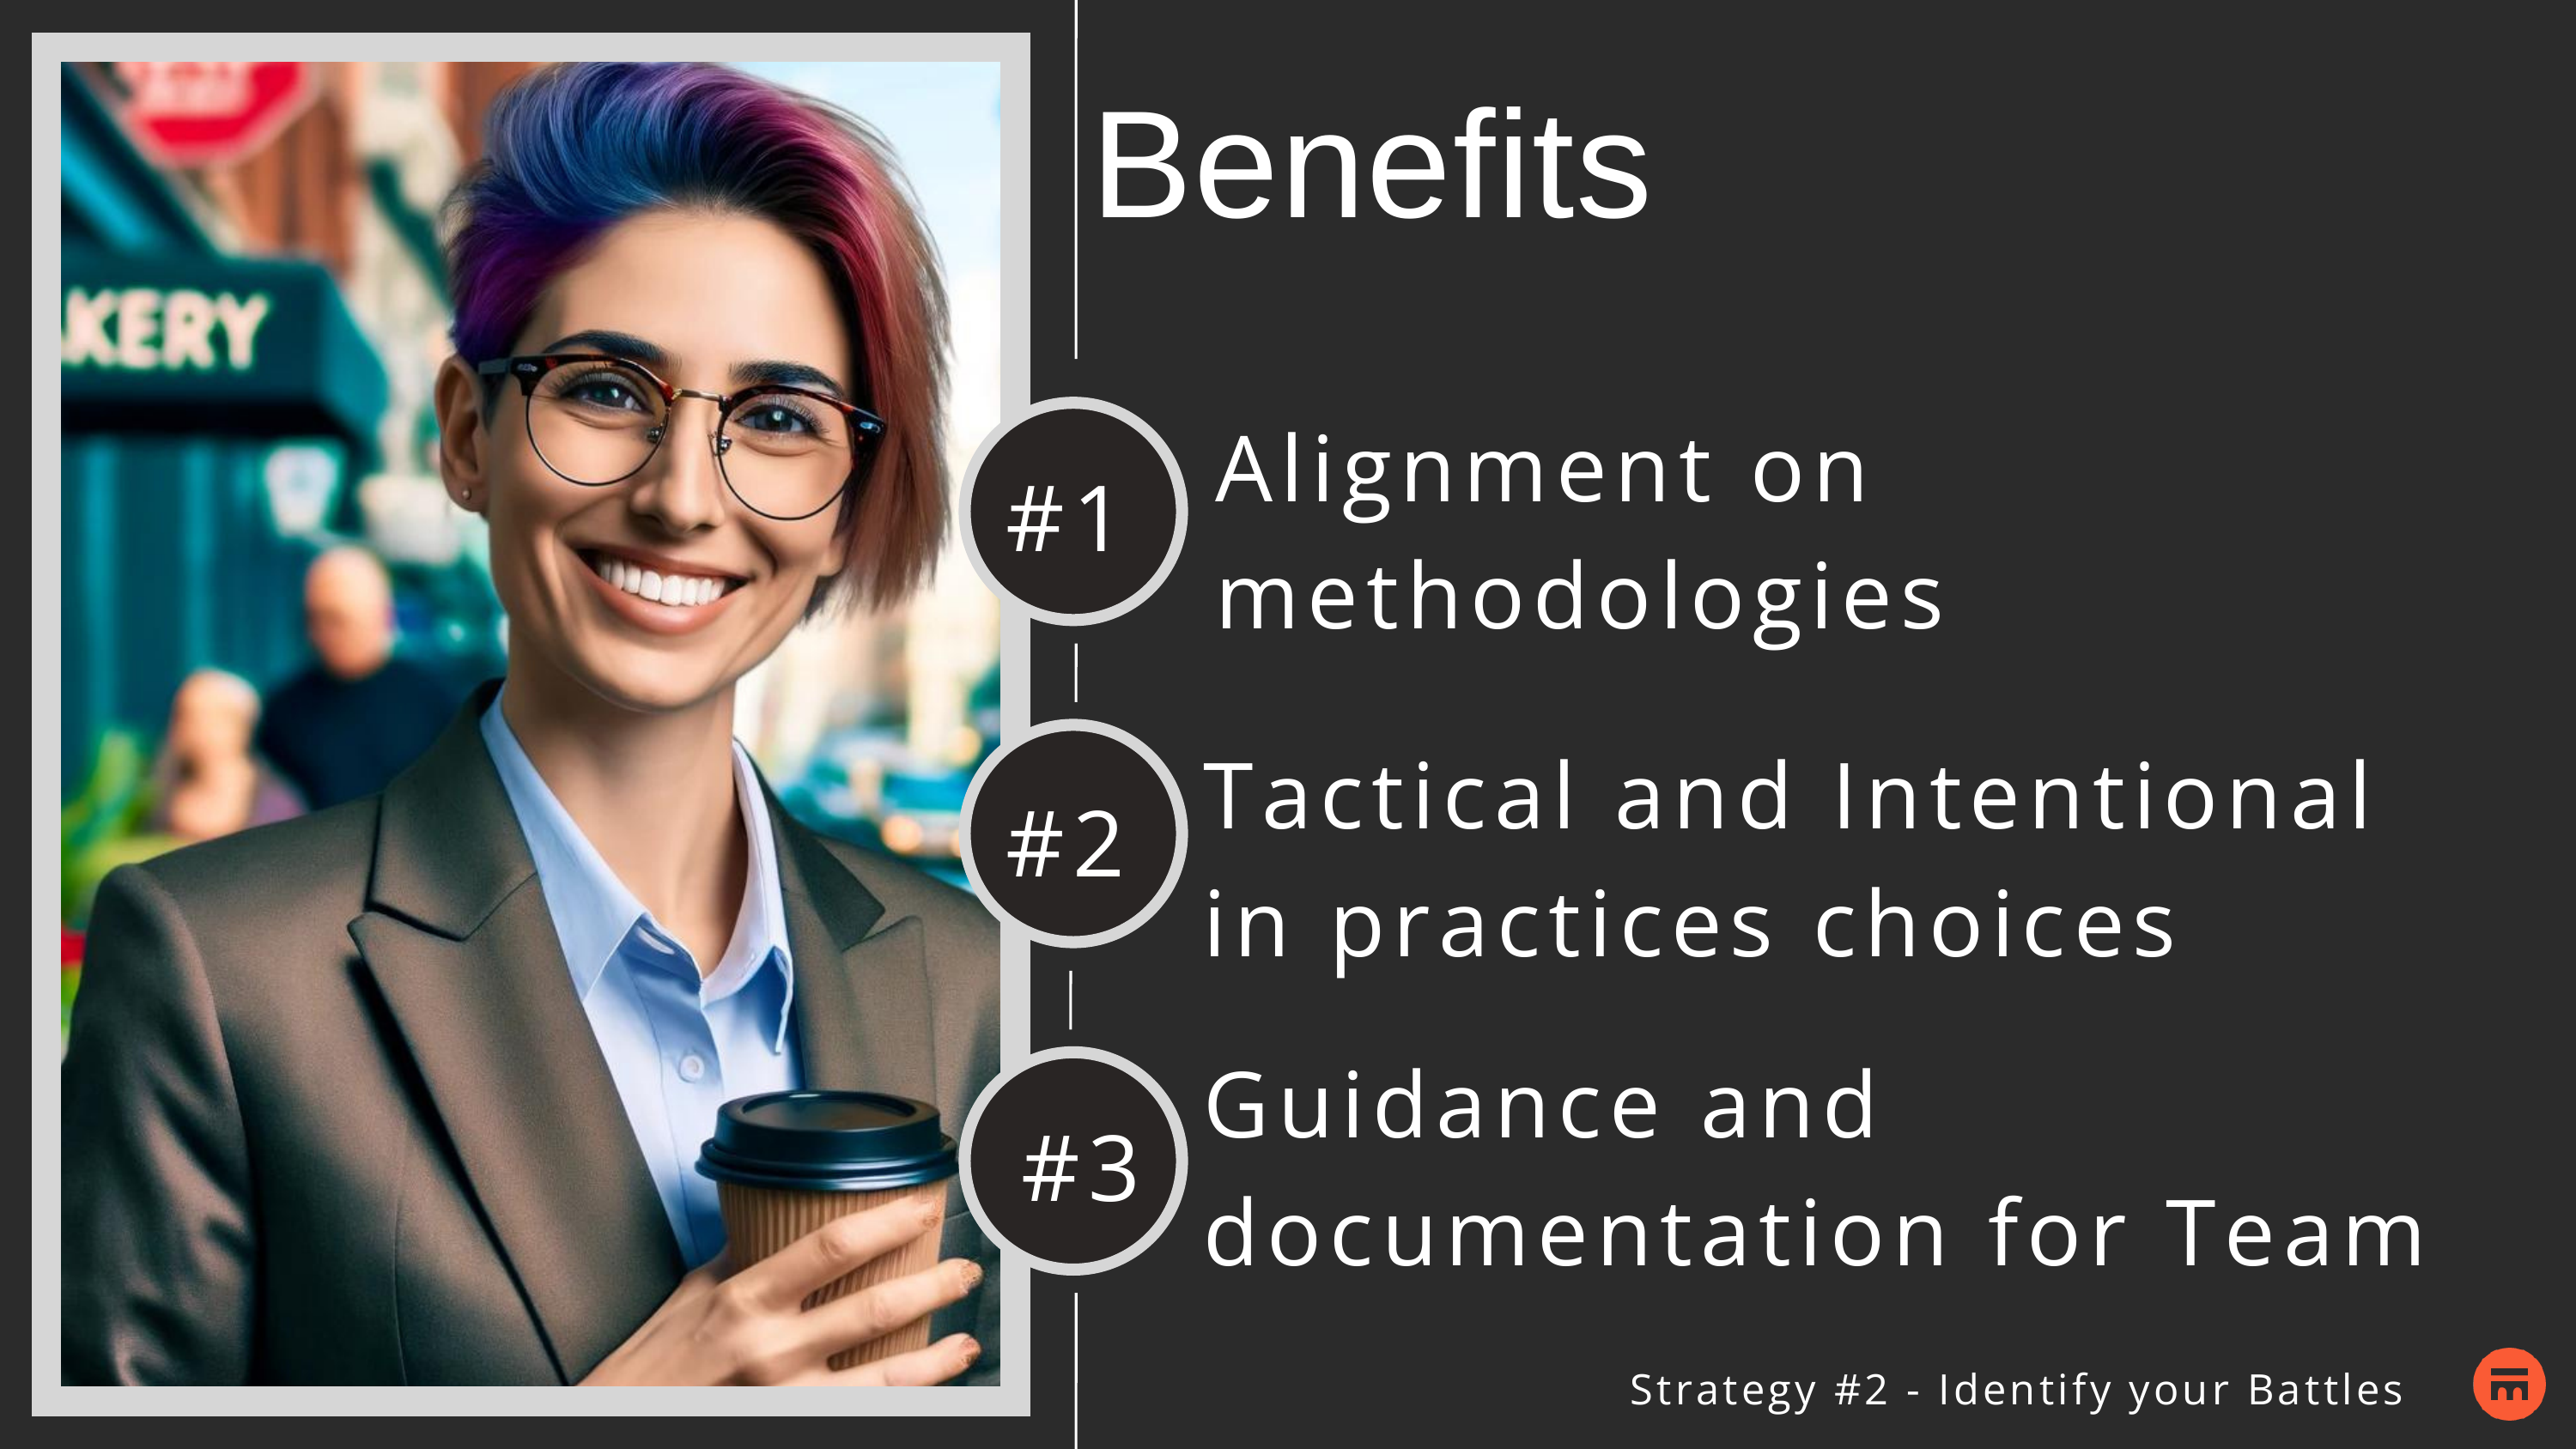

Benefits
Alignment on methodologies

#1

Tactical and Intentional in practices choices

#2

Guidance and documentation for Team

#3

Strategy #2 - Identify your Battles